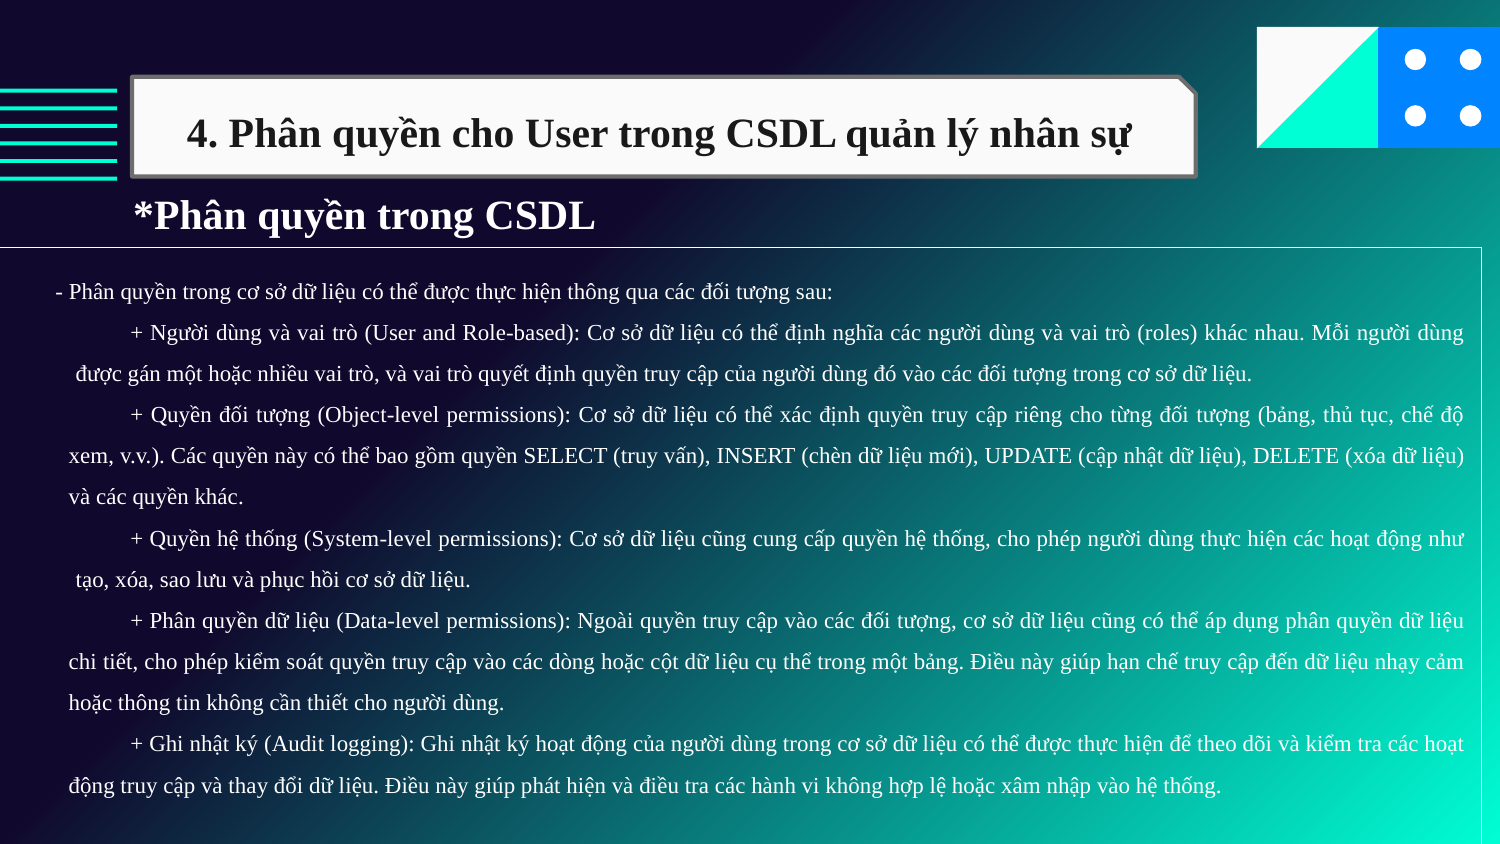

# *Phân quyền trong CSDL
4. Phân quyền cho User trong CSDL quản lý nhân sự

- Phân quyền trong cơ sở dữ liệu có thể được thực hiện thông qua các đối tượng sau:
+ Người dùng và vai trò (User and Role-based): Cơ sở dữ liệu có thể định nghĩa các người dùng và vai trò (roles) khác nhau. Mỗi người dùng được gán một hoặc nhiều vai trò, và vai trò quyết định quyền truy cập của người dùng đó vào các đối tượng trong cơ sở dữ liệu.
+ Quyền đối tượng (Object-level permissions): Cơ sở dữ liệu có thể xác định quyền truy cập riêng cho từng đối tượng (bảng, thủ tục, chế độ xem, v.v.). Các quyền này có thể bao gồm quyền SELECT (truy vấn), INSERT (chèn dữ liệu mới), UPDATE (cập nhật dữ liệu), DELETE (xóa dữ liệu) và các quyền khác.
+ Quyền hệ thống (System-level permissions): Cơ sở dữ liệu cũng cung cấp quyền hệ thống, cho phép người dùng thực hiện các hoạt động như tạo, xóa, sao lưu và phục hồi cơ sở dữ liệu.
+ Phân quyền dữ liệu (Data-level permissions): Ngoài quyền truy cập vào các đối tượng, cơ sở dữ liệu cũng có thể áp dụng phân quyền dữ liệu chi tiết, cho phép kiểm soát quyền truy cập vào các dòng hoặc cột dữ liệu cụ thể trong một bảng. Điều này giúp hạn chế truy cập đến dữ liệu nhạy cảm hoặc thông tin không cần thiết cho người dùng.
+ Ghi nhật ký (Audit logging): Ghi nhật ký hoạt động của người dùng trong cơ sở dữ liệu có thể được thực hiện để theo dõi và kiểm tra các hoạt động truy cập và thay đổi dữ liệu. Điều này giúp phát hiện và điều tra các hành vi không hợp lệ hoặc xâm nhập vào hệ thống.